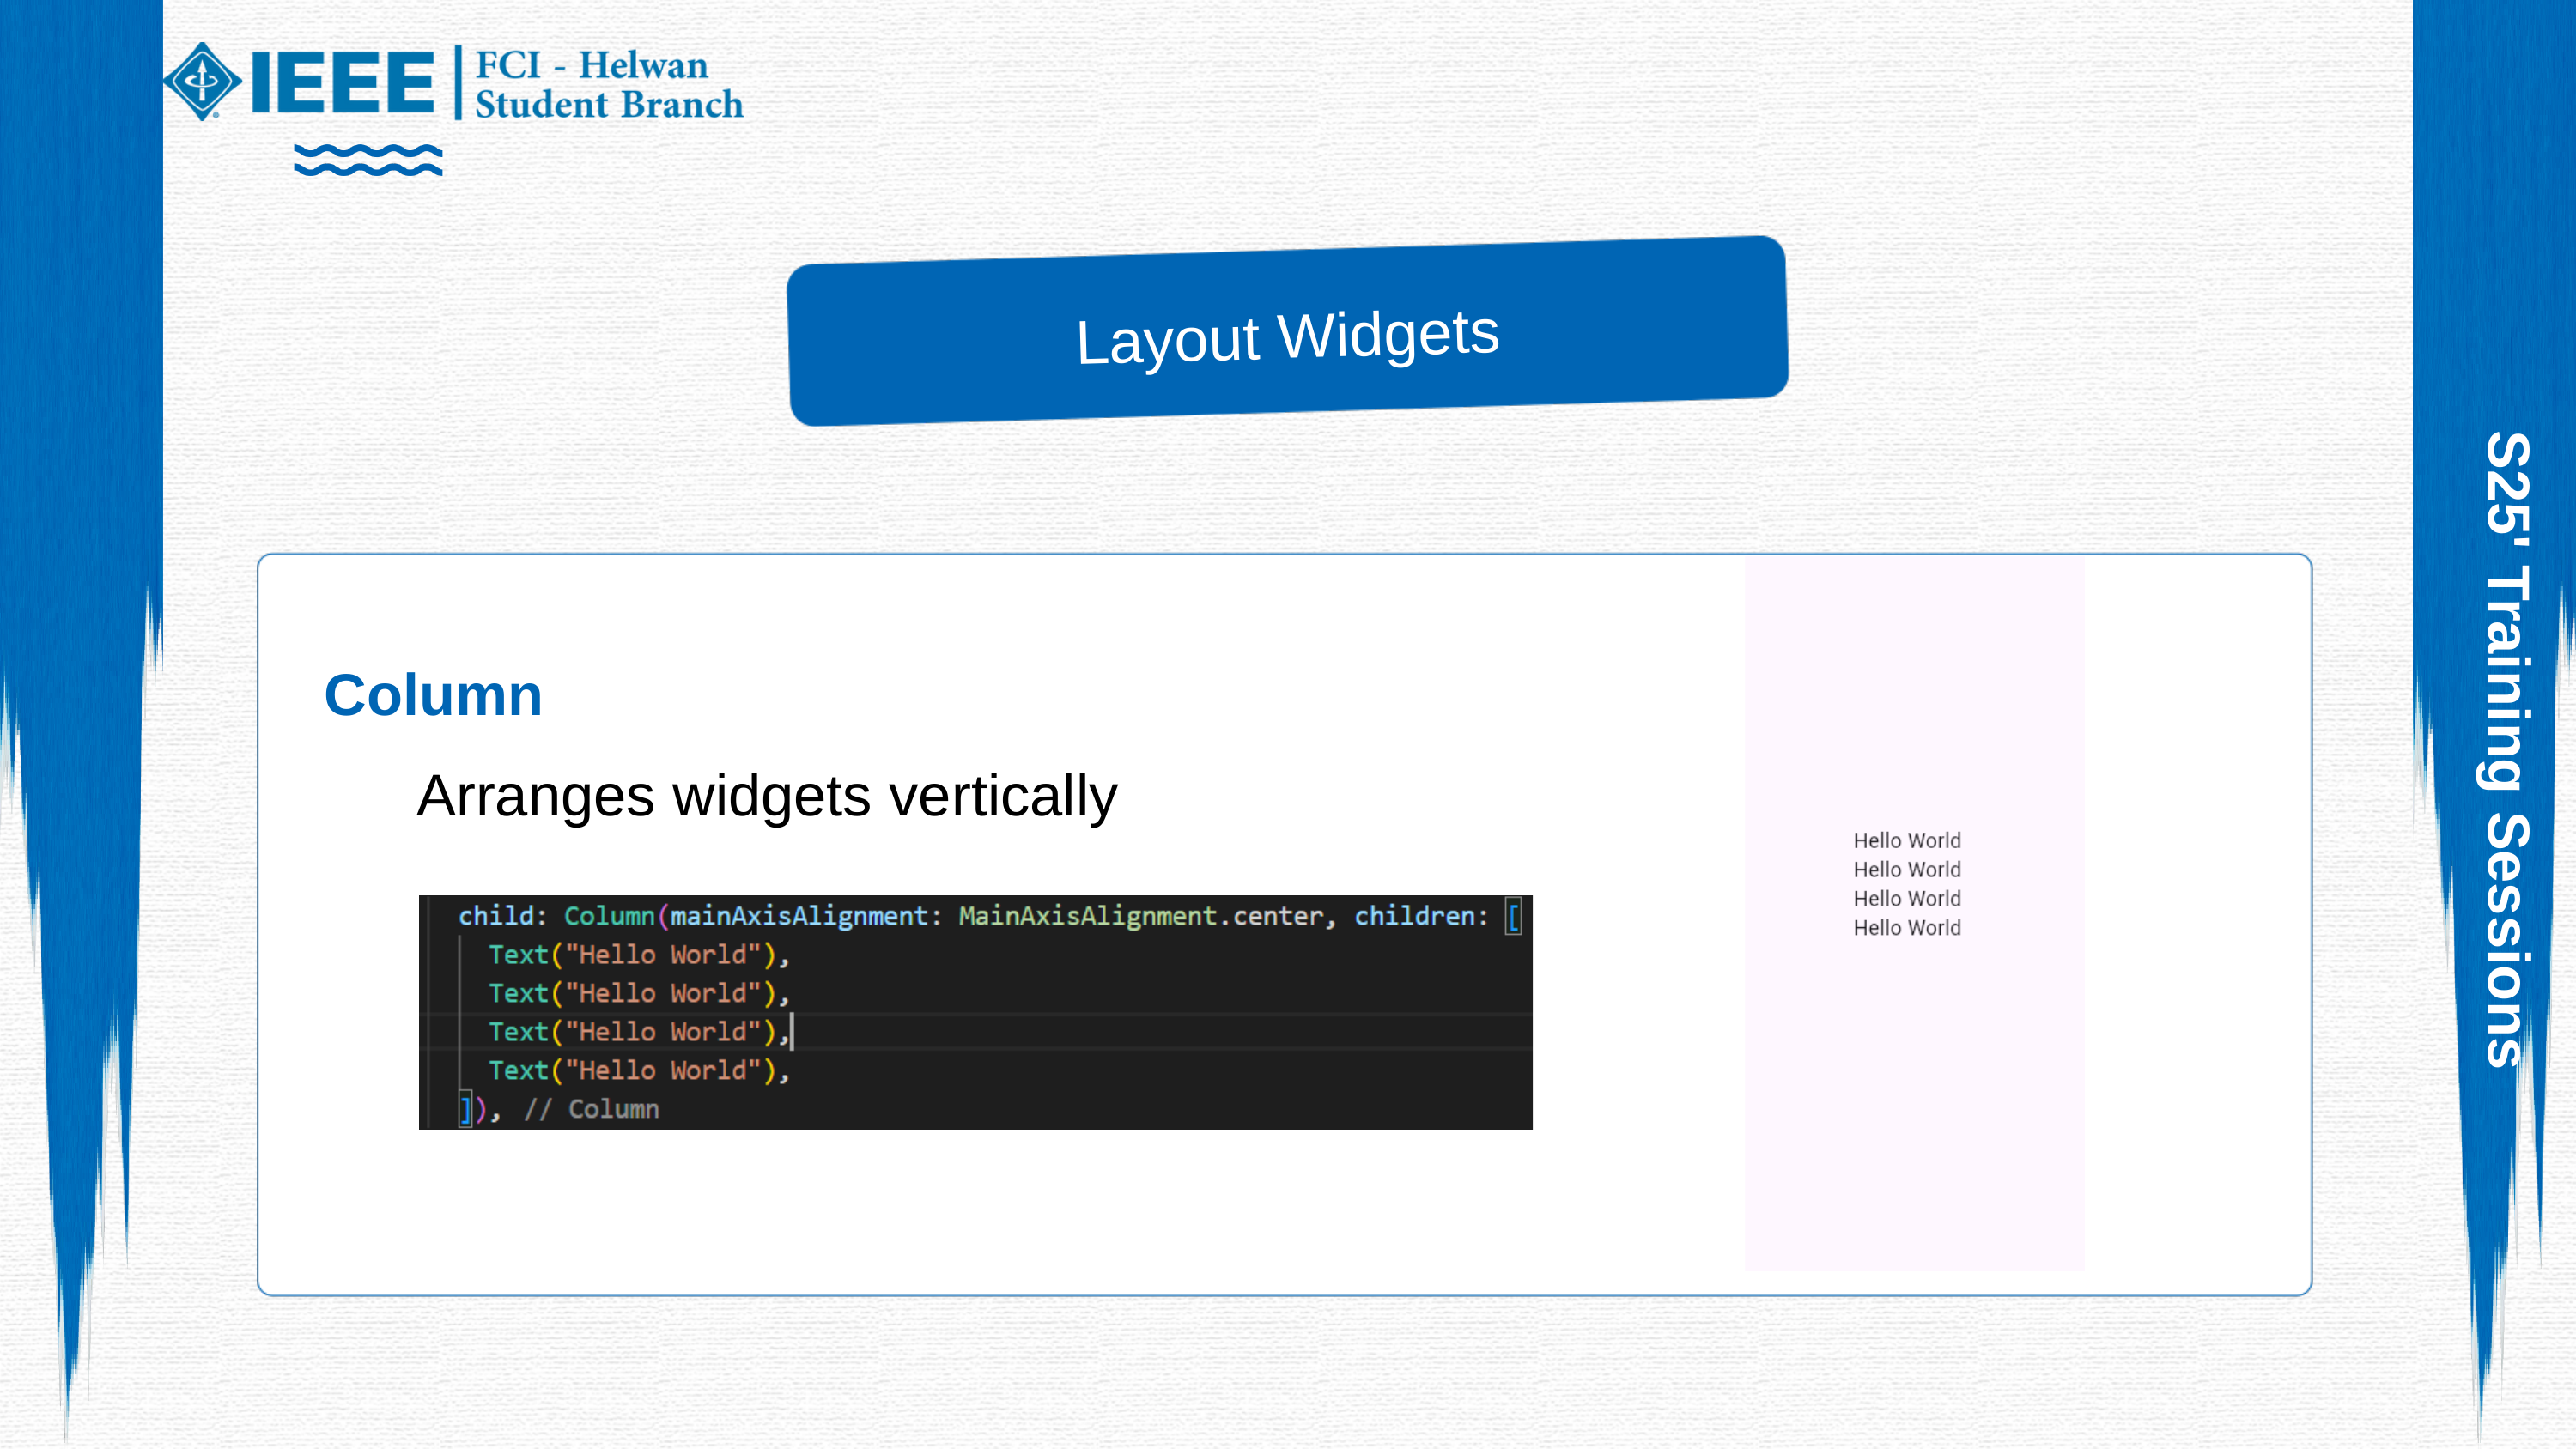

Layout Widgets

Column

S25' Training Sessions
Arranges widgets vertically